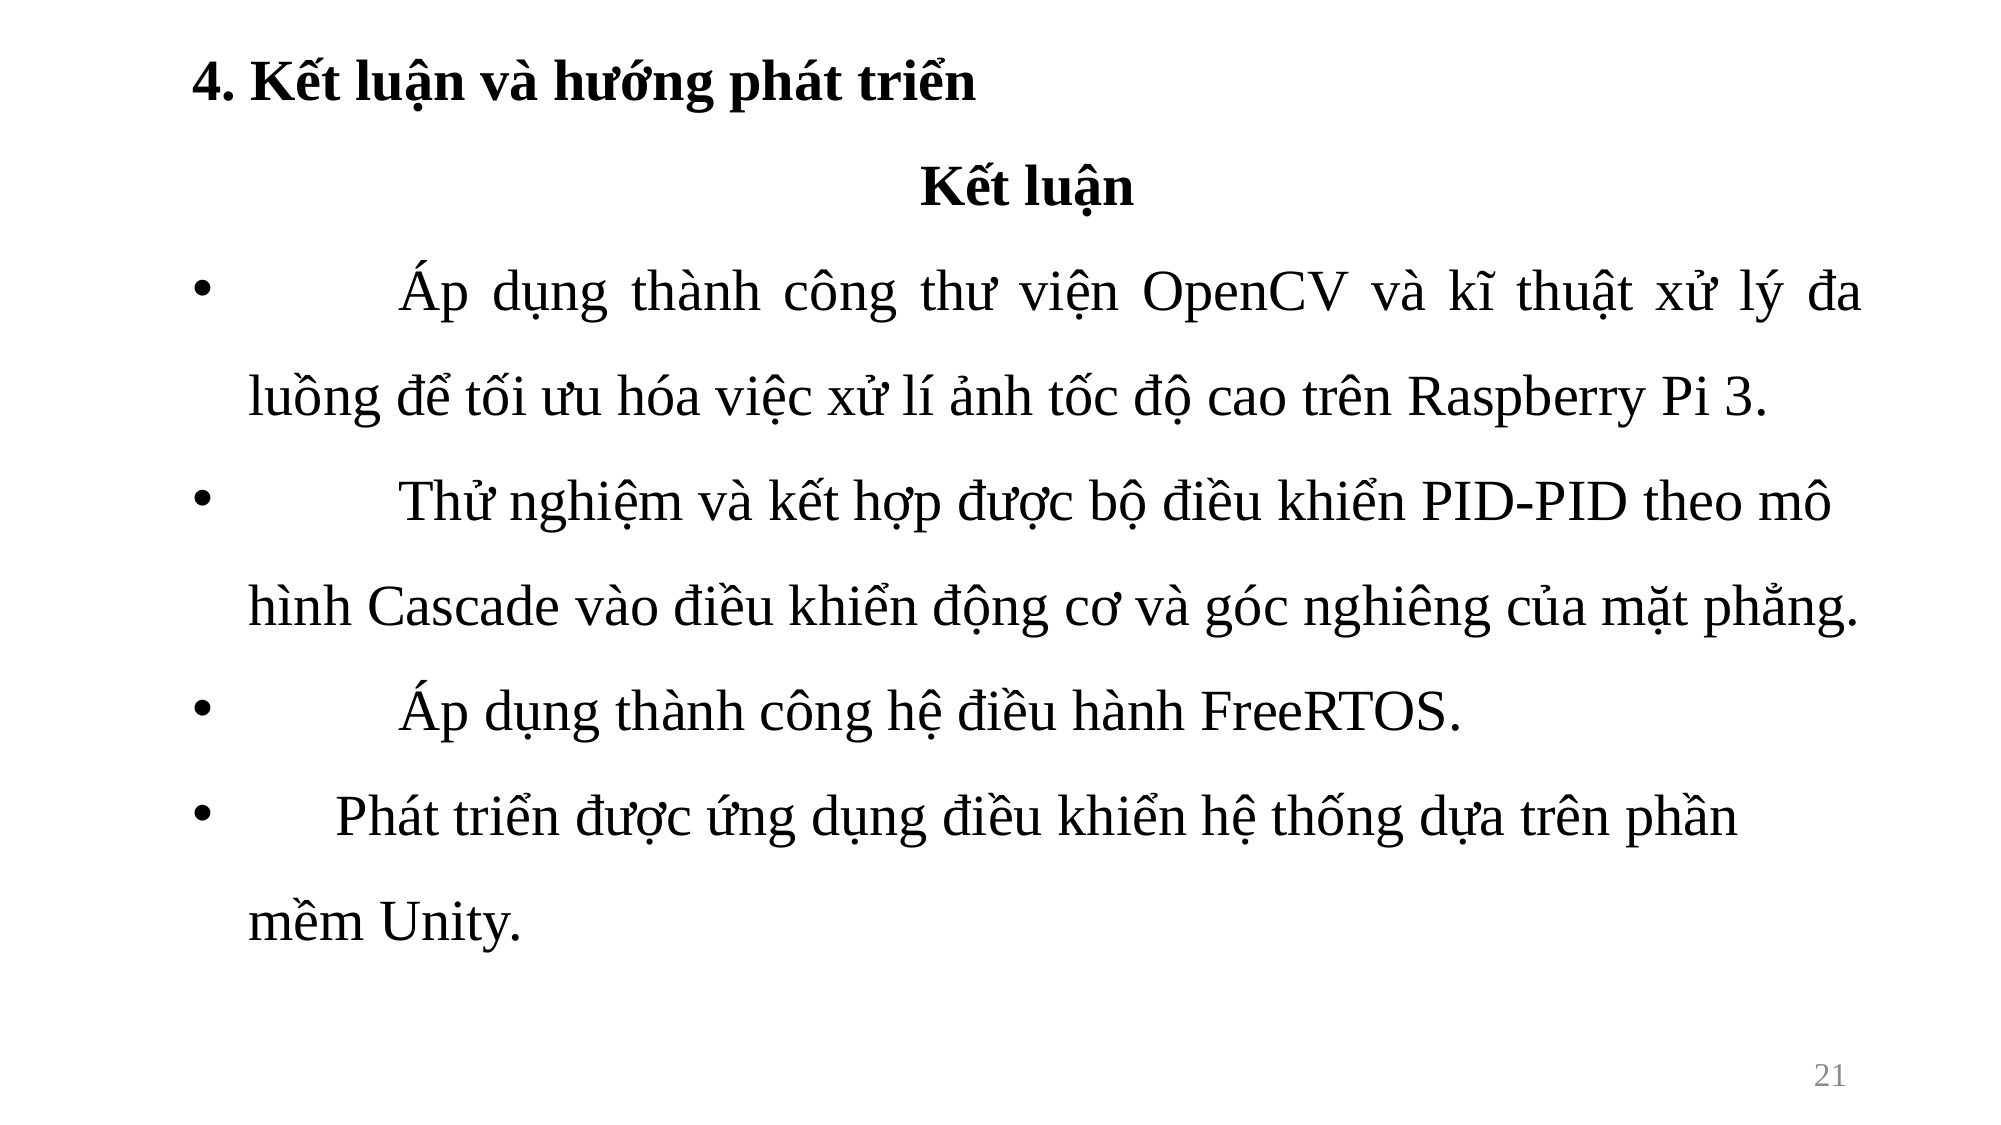

4. Kết luận và hướng phát triển
Kết luận
	Áp dụng thành công thư viện OpenCV và kĩ thuật xử lý đa luồng để tối ưu hóa việc xử lí ảnh tốc độ cao trên Raspberry Pi 3.
	Thử nghiệm và kết hợp được bộ điều khiển PID-PID theo mô hình Cascade vào điều khiển động cơ và góc nghiêng của mặt phẳng.
	Áp dụng thành công hệ điều hành FreeRTOS.
      Phát triển được ứng dụng điều khiển hệ thống dựa trên phần mềm Unity.

21